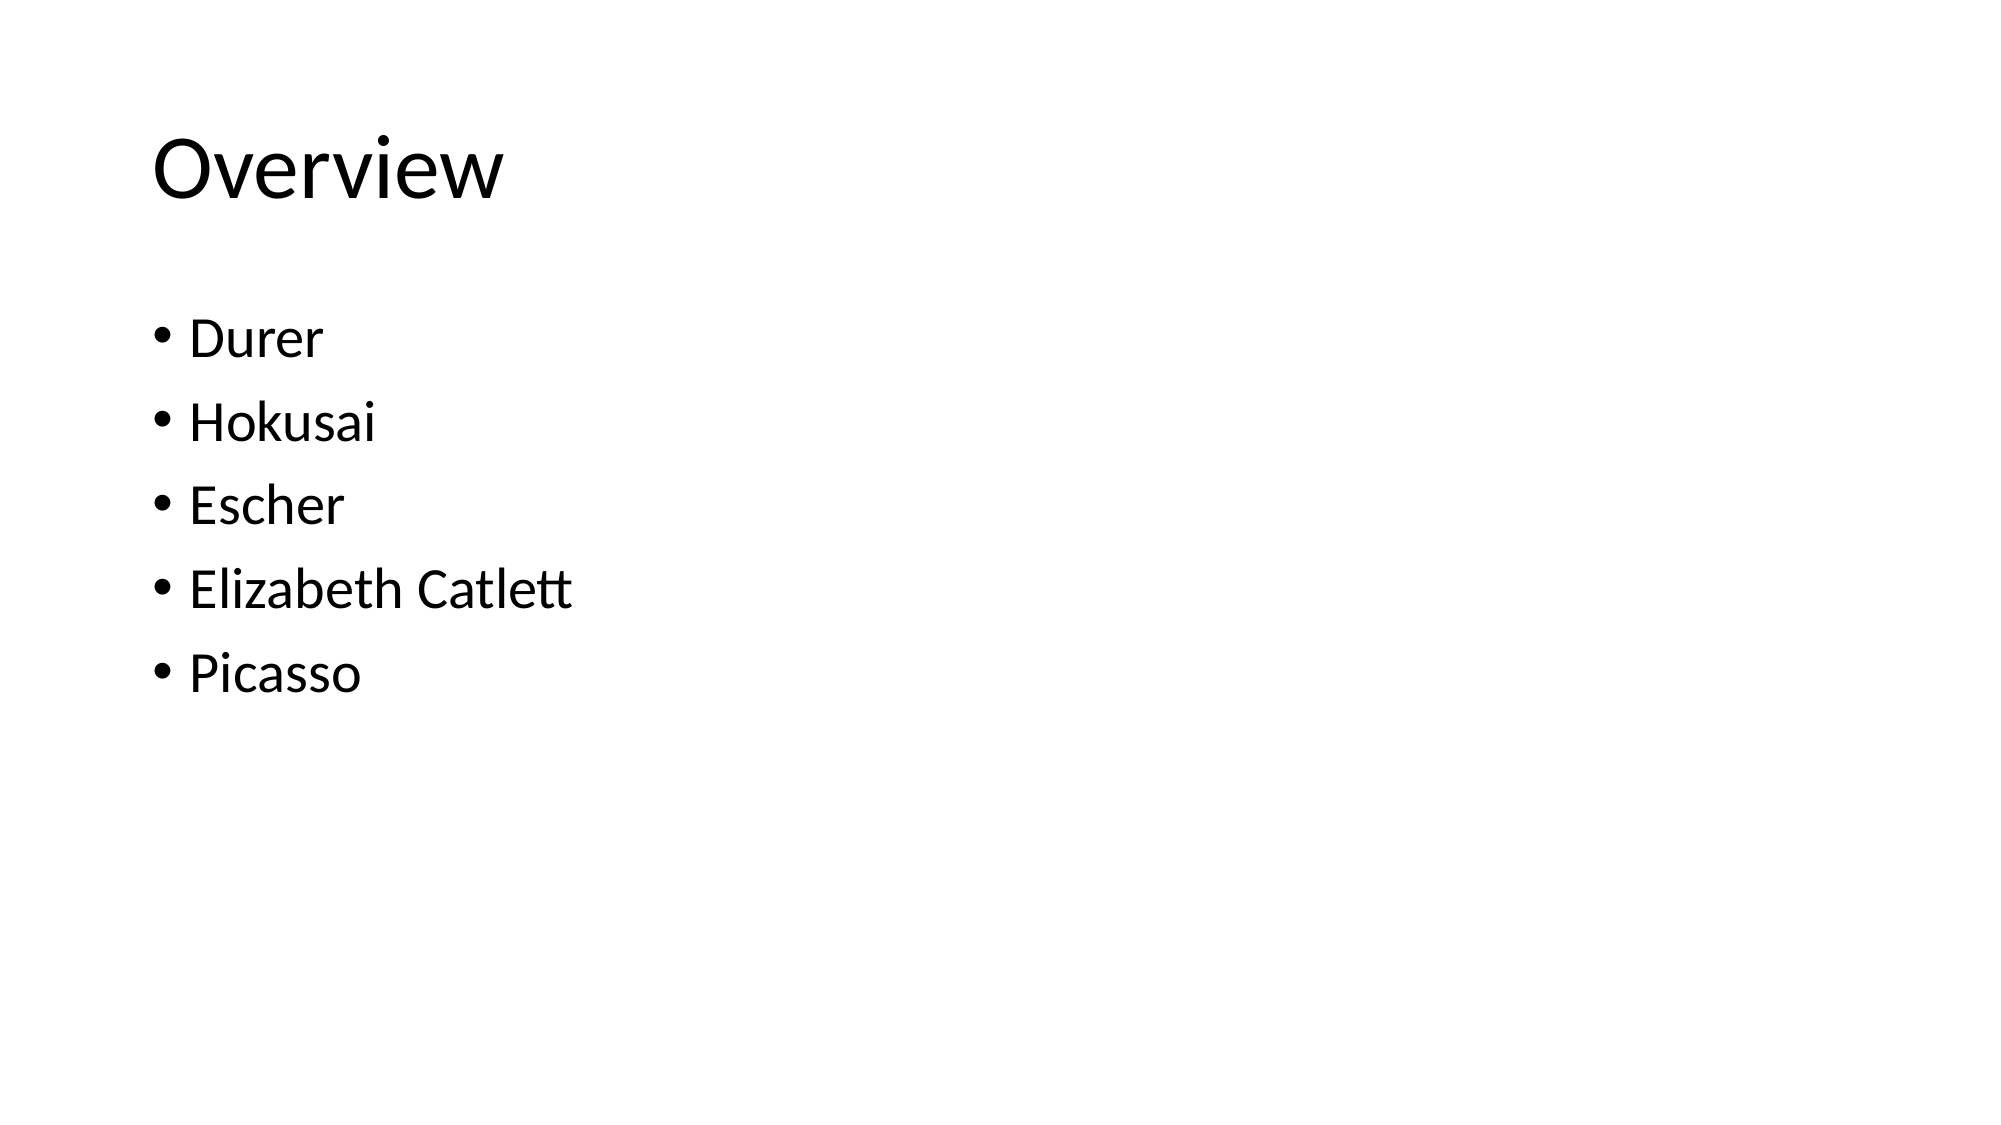

# Overview
Durer
Hokusai
Escher
Elizabeth Catlett
Picasso